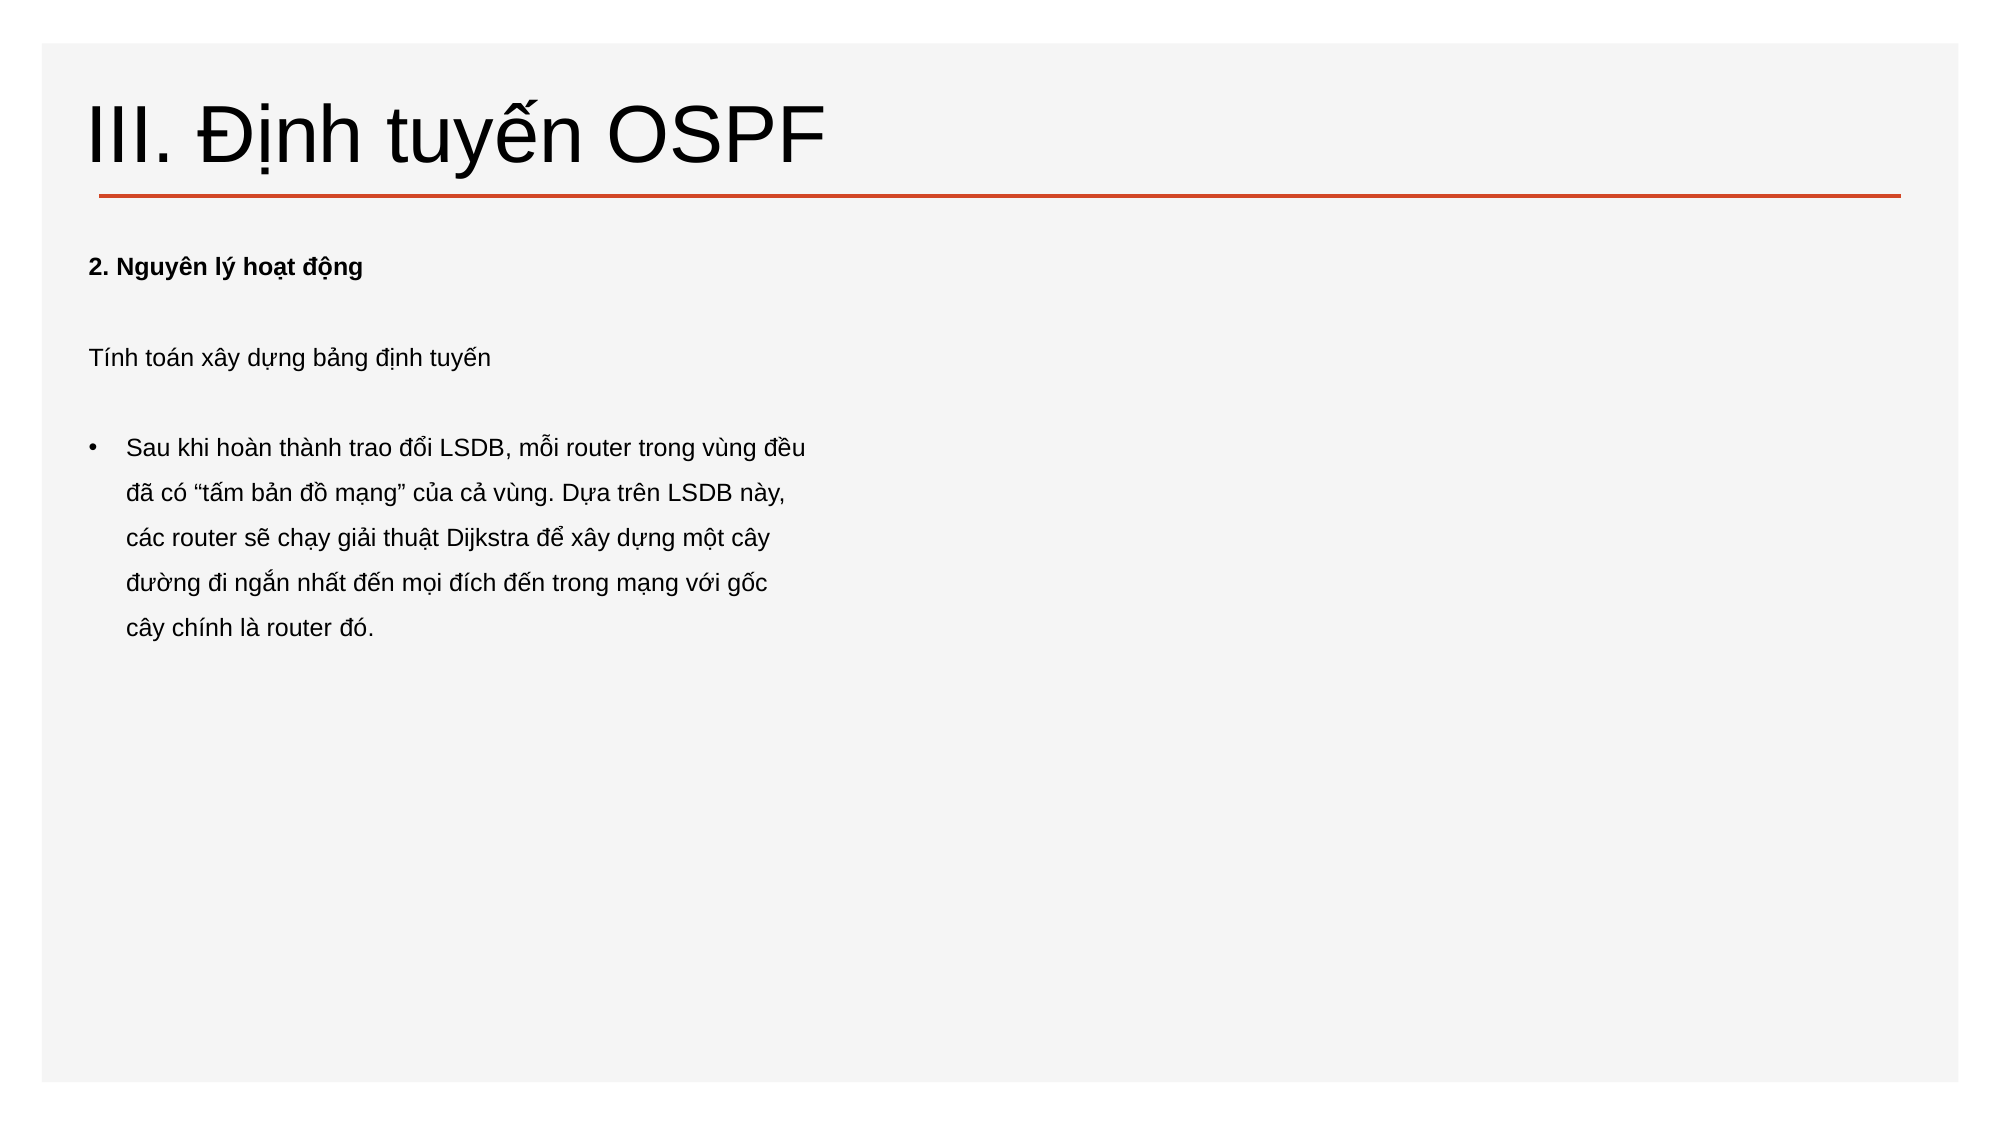

# III. Định tuyến OSPF
2. Nguyên lý hoạt động
Tính toán xây dựng bảng định tuyến
Sau khi hoàn thành trao đổi LSDB, mỗi router trong vùng đều đã có “tấm bản đồ mạng” của cả vùng. Dựa trên LSDB này, các router sẽ chạy giải thuật Dijkstra để xây dựng một cây đường đi ngắn nhất đến mọi đích đến trong mạng với gốc cây chính là router đó.